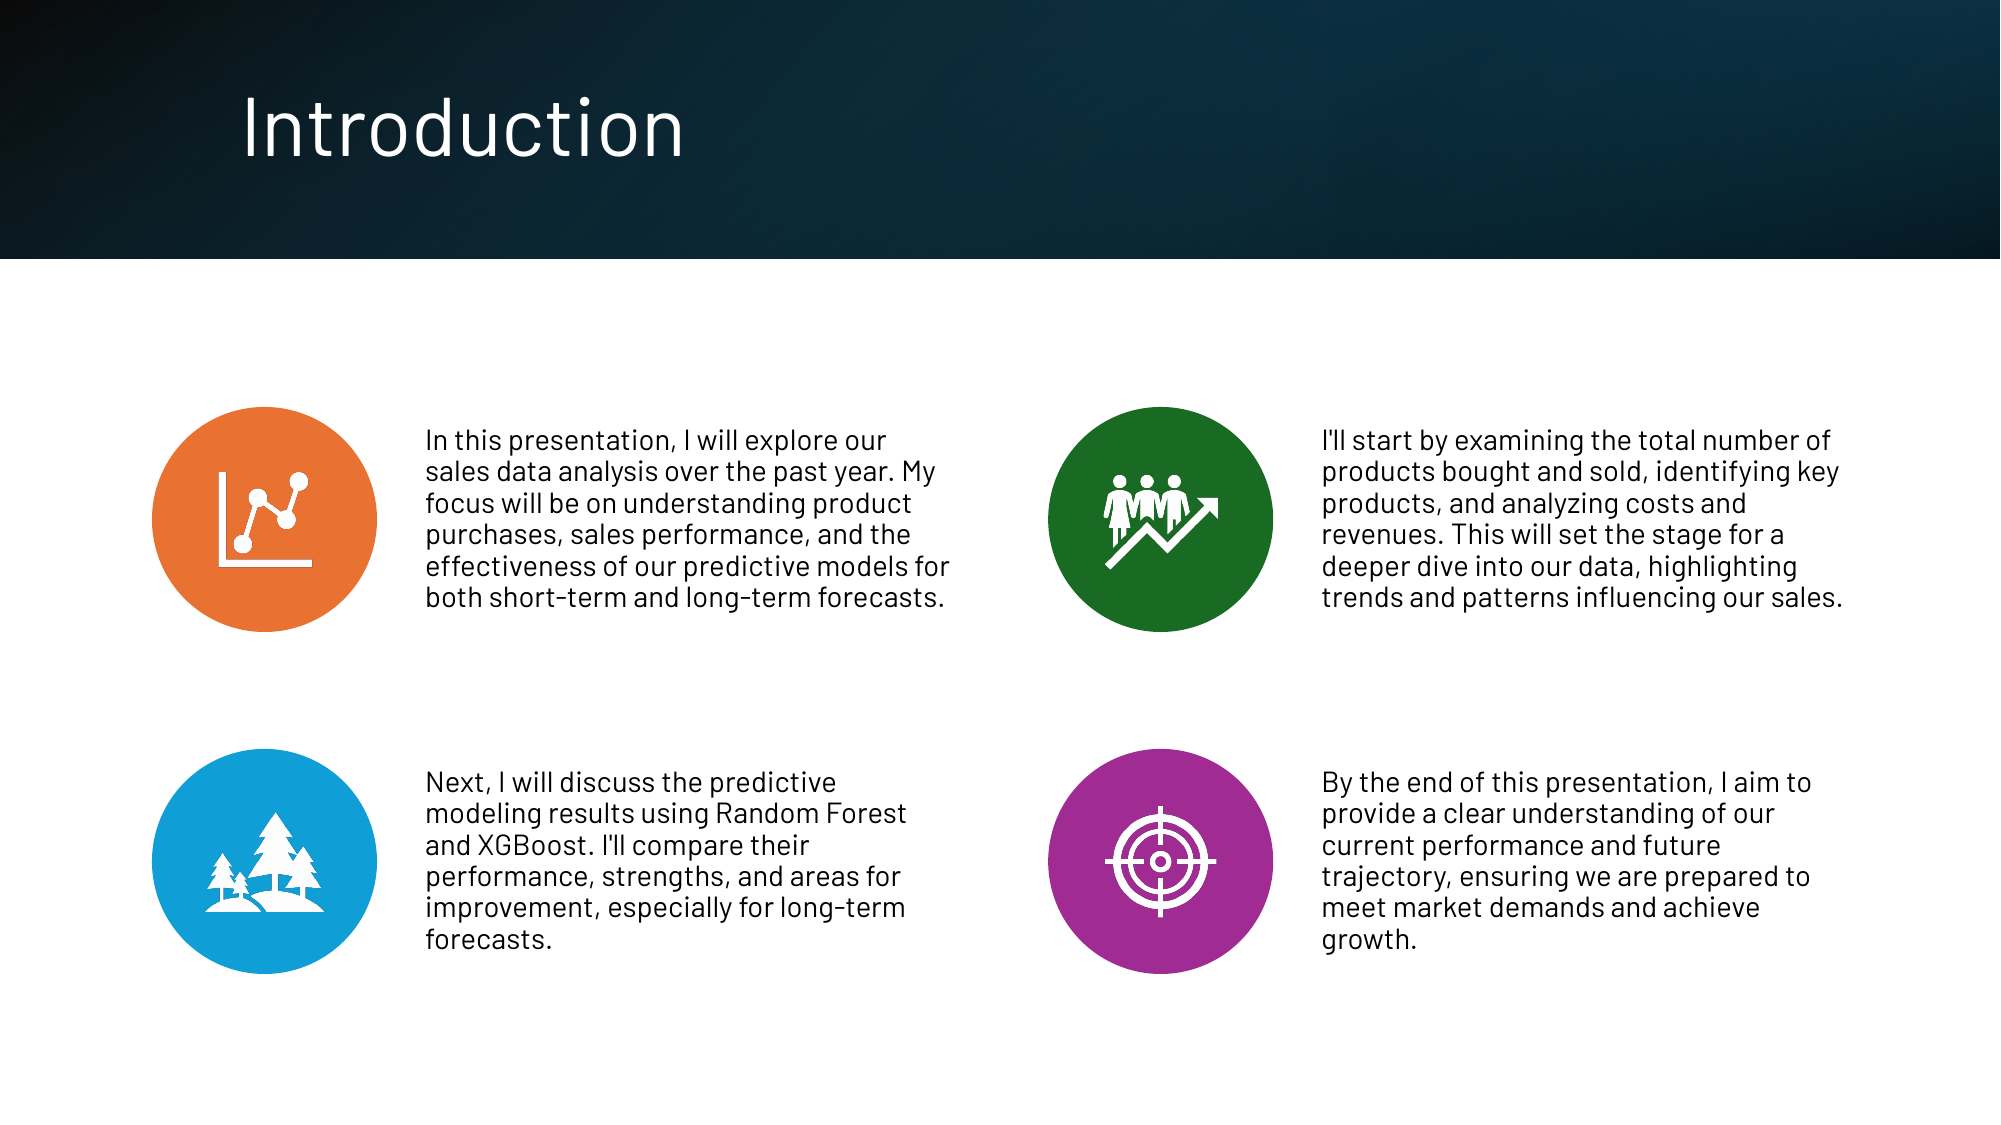

# Introduction
In this presentation, I will explore our sales data analysis over the past year. My focus will be on understanding product purchases, sales performance, and the effectiveness of our predictive models for both short-term and long-term forecasts.
I'll start by examining the total number of products bought and sold, identifying key products, and analyzing costs and revenues. This will set the stage for a deeper dive into our data, highlighting trends and patterns influencing our sales.
Next, I will discuss the predictive modeling results using Random Forest and XGBoost. I'll compare their performance, strengths, and areas for improvement, especially for long-term forecasts.
By the end of this presentation, I aim to provide a clear understanding of our current performance and future trajectory, ensuring we are prepared to meet market demands and achieve growth.